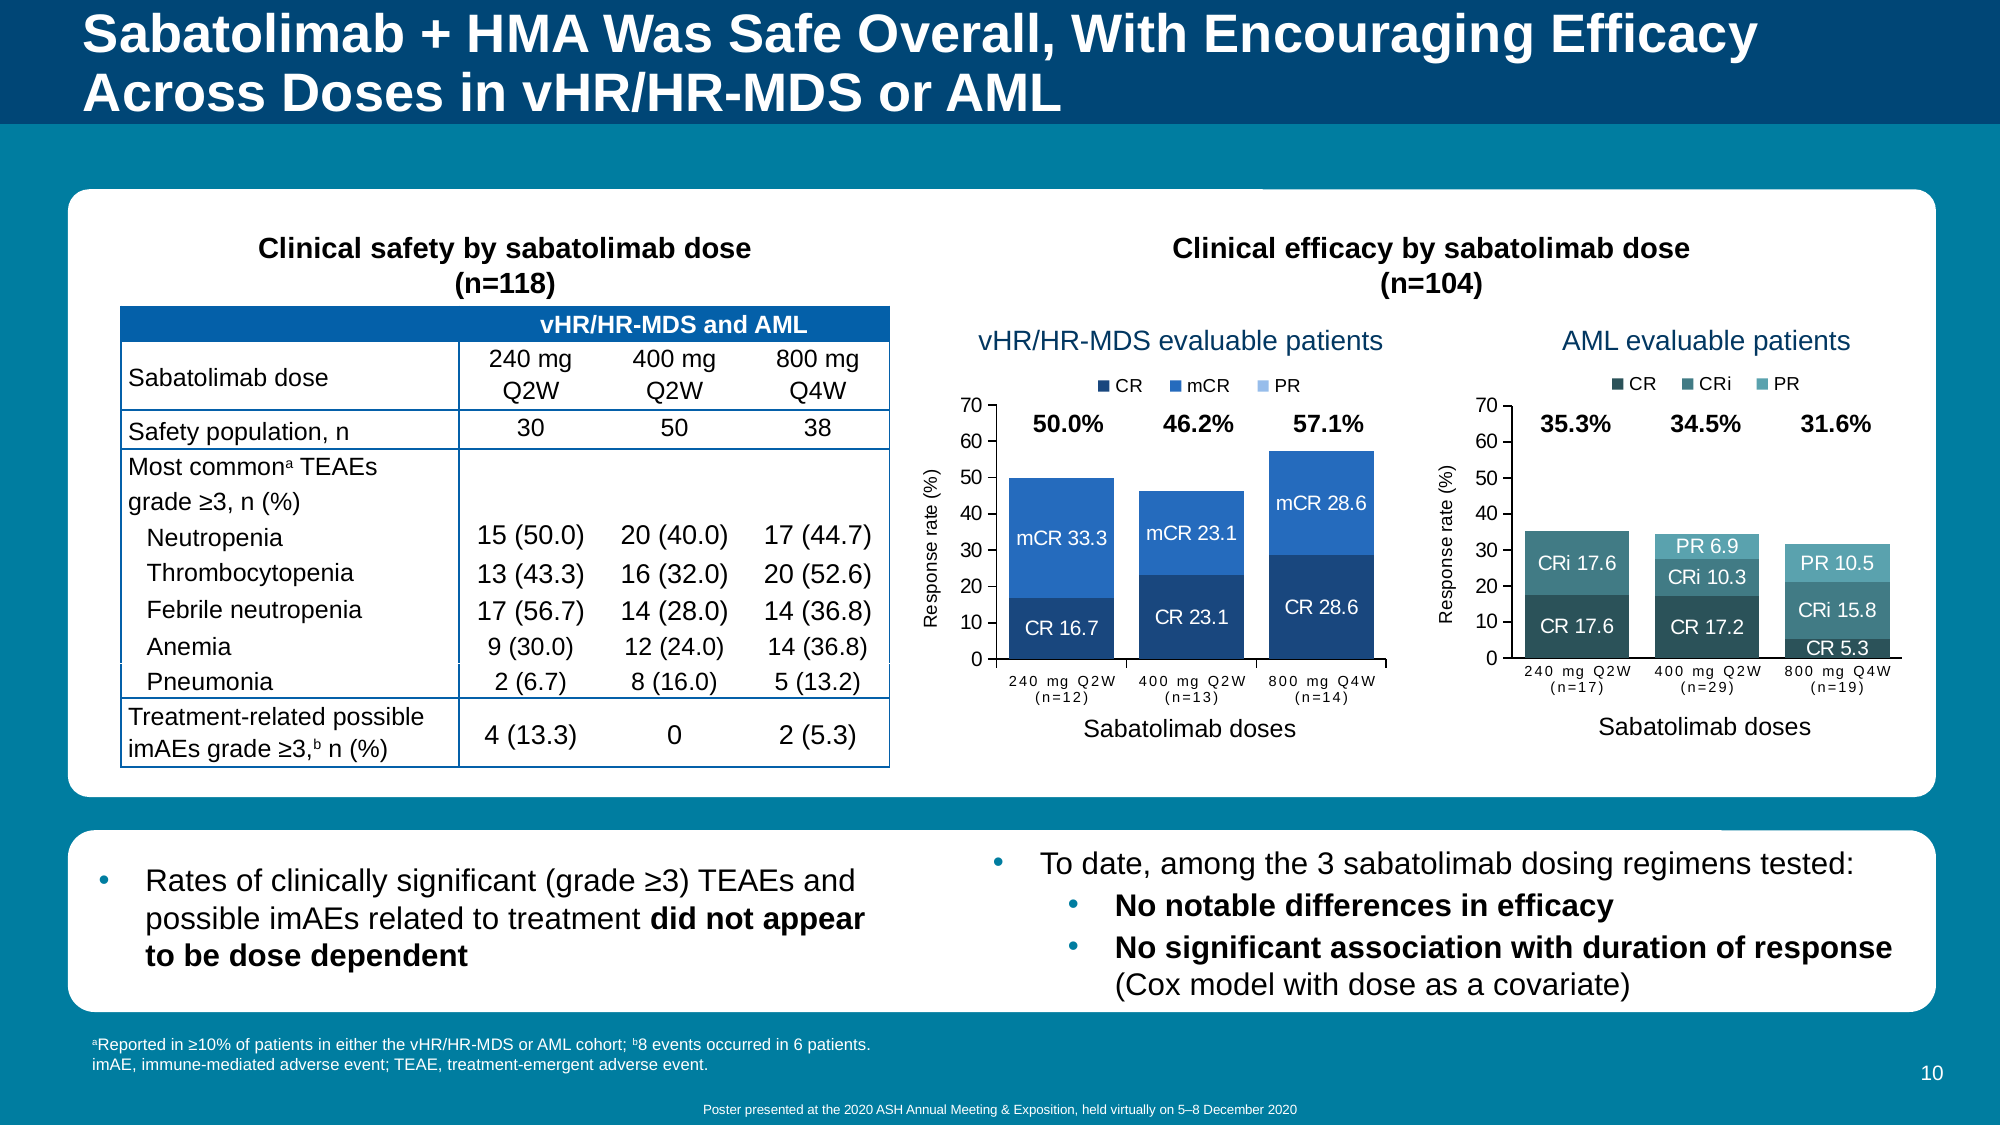

# Sabatolimab + HMA Was Safe Overall, With Encouraging Efficacy Across Doses in vHR/HR-MDS or AML
Clinical safety by sabatolimab dose
(n=118)
Clinical efficacy by sabatolimab dose
(n=104)
|  | vHR/HR-MDS and AML |  |  |
| --- | --- | --- | --- |
| Sabatolimab dose | 240 mg Q2W | 400 mg Q2W | 800 mg Q4W |
| Safety population, n | 30 | 50 | 38 |
| Most commona TEAEs grade ≥3, n (%) |  |  |  |
| Neutropenia | 15 (50.0) | 20 (40.0) | 17 (44.7) |
| Thrombocytopenia | 13 (43.3) | 16 (32.0) | 20 (52.6) |
| Febrile neutropenia | 17 (56.7) | 14 (28.0) | 14 (36.8) |
| Anemia | 9 (30.0) | 12 (24.0) | 14 (36.8) |
| Pneumonia | 2 (6.7) | 8 (16.0) | 5 (13.2) |
| Treatment-related possible imAEs grade ≥3,b n (%) | 4 (13.3) | 0 | 2 (5.3) |

### Chart

| Category | CR | mCR | PR |
|---|---|---|---|
| 240 mg Q2W
(n=12) | 16.7 | 33.3 | 0.0 |
| 400 mg Q2W
(n=13) | 23.1 | 23.1 | 0.0 |
| 800 mg Q4W
(n=14) | 28.6 | 28.6 | 0.0 |
AML evaluable patients
vHR/HR-MDS evaluable patients

### Chart

| Category | CR | CRi | PR |
|---|---|---|---|
| 240 mg Q2W
(n=17) | 17.6 | 17.6 | 0.0 |
| 400 mg Q2W
(n=29) | 17.2 | 10.3 | 6.9 |
| 800 mg Q4W
(n=19) | 5.3 | 15.8 | 10.5 |
| 50.0% | 46.2% | 57.1% |
| --- | --- | --- |
| 35.3% | 34.5% | 31.6% |
| --- | --- | --- |
Sabatolimab doses
Sabatolimab doses
To date, among the 3 sabatolimab dosing regimens tested:
No notable differences in efficacy
No significant association with duration of response (Cox model with dose as a covariate)
Rates of clinically significant (grade ≥3) TEAEs and possible imAEs related to treatment did not appear to be dose dependent
aReported in ≥10% of patients in either the vHR/HR-MDS or AML cohort; b8 events occurred in 6 patients.
imAE, immune-mediated adverse event; TEAE, treatment-emergent adverse event.
10